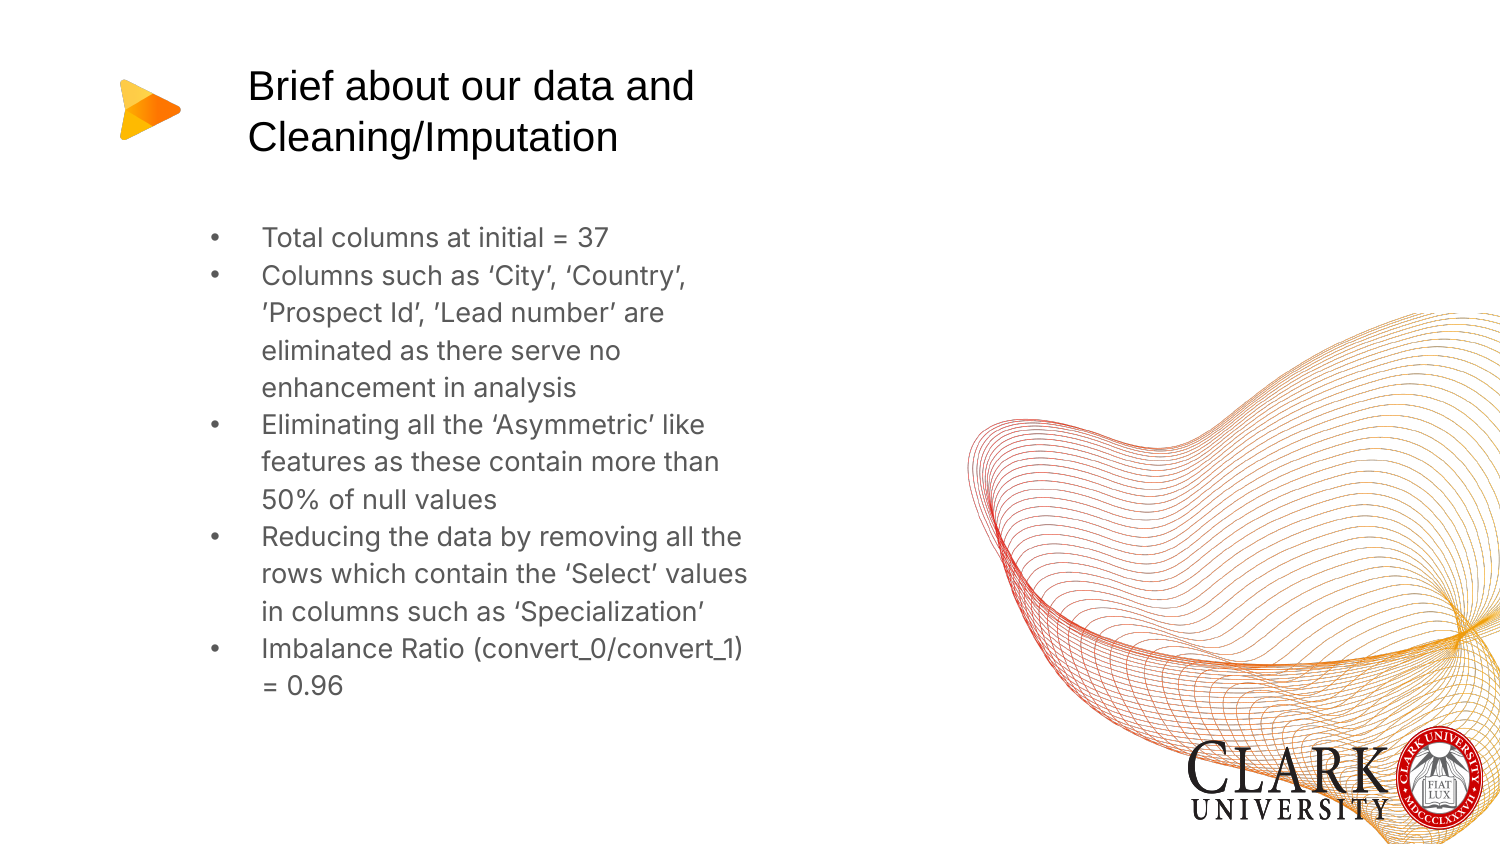

# Brief about our data and Cleaning/Imputation
Total columns at initial = 37
Columns such as ‘City’, ‘Country’, ’Prospect Id’, ’Lead number’ are eliminated as there serve no enhancement in analysis
Eliminating all the ‘Asymmetric’ like features as these contain more than 50% of null values
Reducing the data by removing all the rows which contain the ‘Select’ values in columns such as ‘Specialization’
Imbalance Ratio (convert_0/convert_1) = 0.96